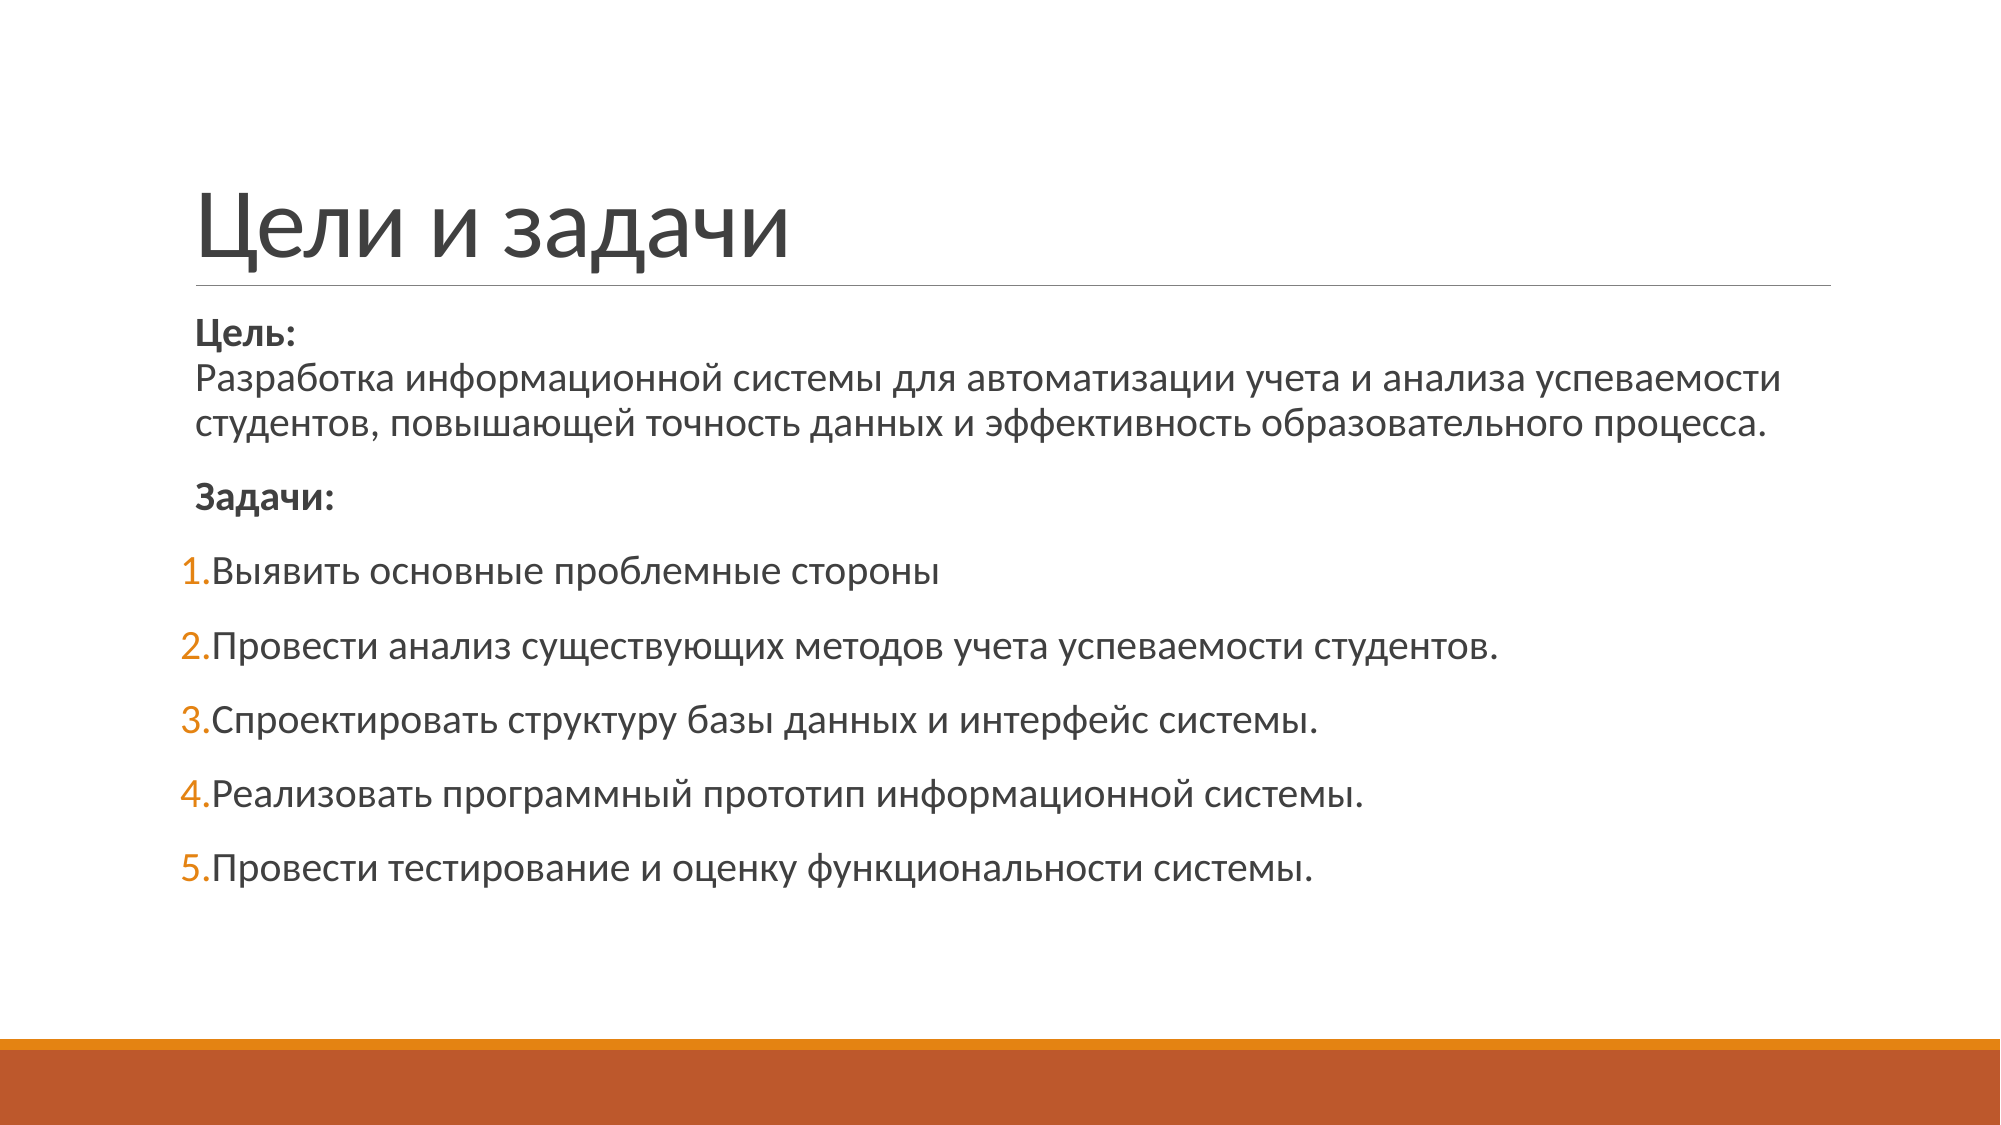

# Цели и задачи
Цель:
Разработка информационной системы для автоматизации учета и анализа успеваемости студентов, повышающей точность данных и эффективность образовательного процесса.
Задачи:
Выявить основные проблемные стороны
Провести анализ существующих методов учета успеваемости студентов.
Спроектировать структуру базы данных и интерфейс системы.
Реализовать программный прототип информационной системы.
Провести тестирование и оценку функциональности системы.